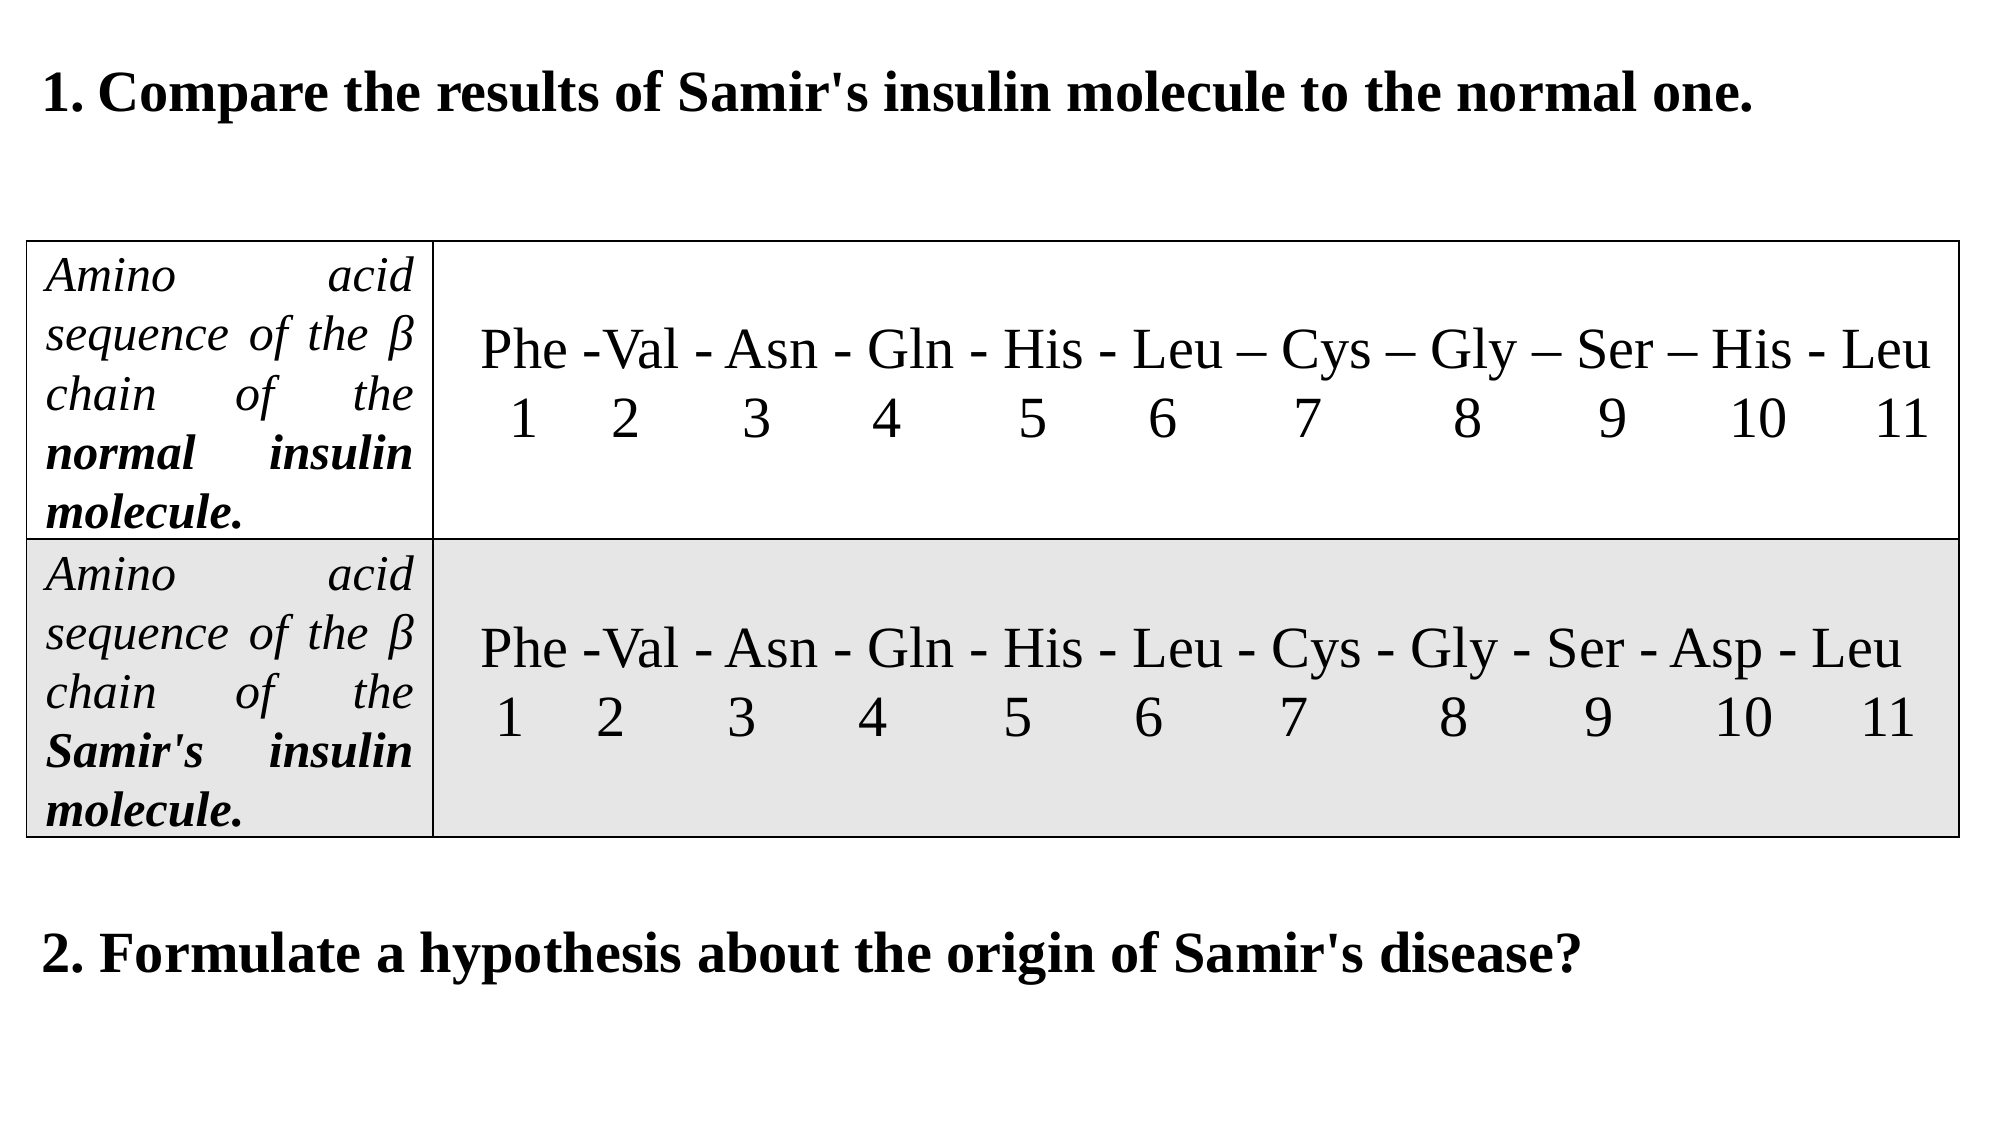

Compare the results of Samir's insulin molecule to the normal one.
| Amino acid sequence of the β chain of the normal insulin molecule. | Phe -Val - Asn - Gln - His - Leu – Cys – Gly – Ser – His - Leu   1 2 3 4 5 6 7 8 9 10 11 |
| --- | --- |
| Amino acid sequence of the β chain of the Samir's insulin molecule. | Phe -Val - Asn - Gln - His - Leu - Cys - Gly - Ser - Asp - Leu    1 2 3 4 5 6 7 8 9 10 11 |
2. Formulate a hypothesis about the origin of Samir's disease?